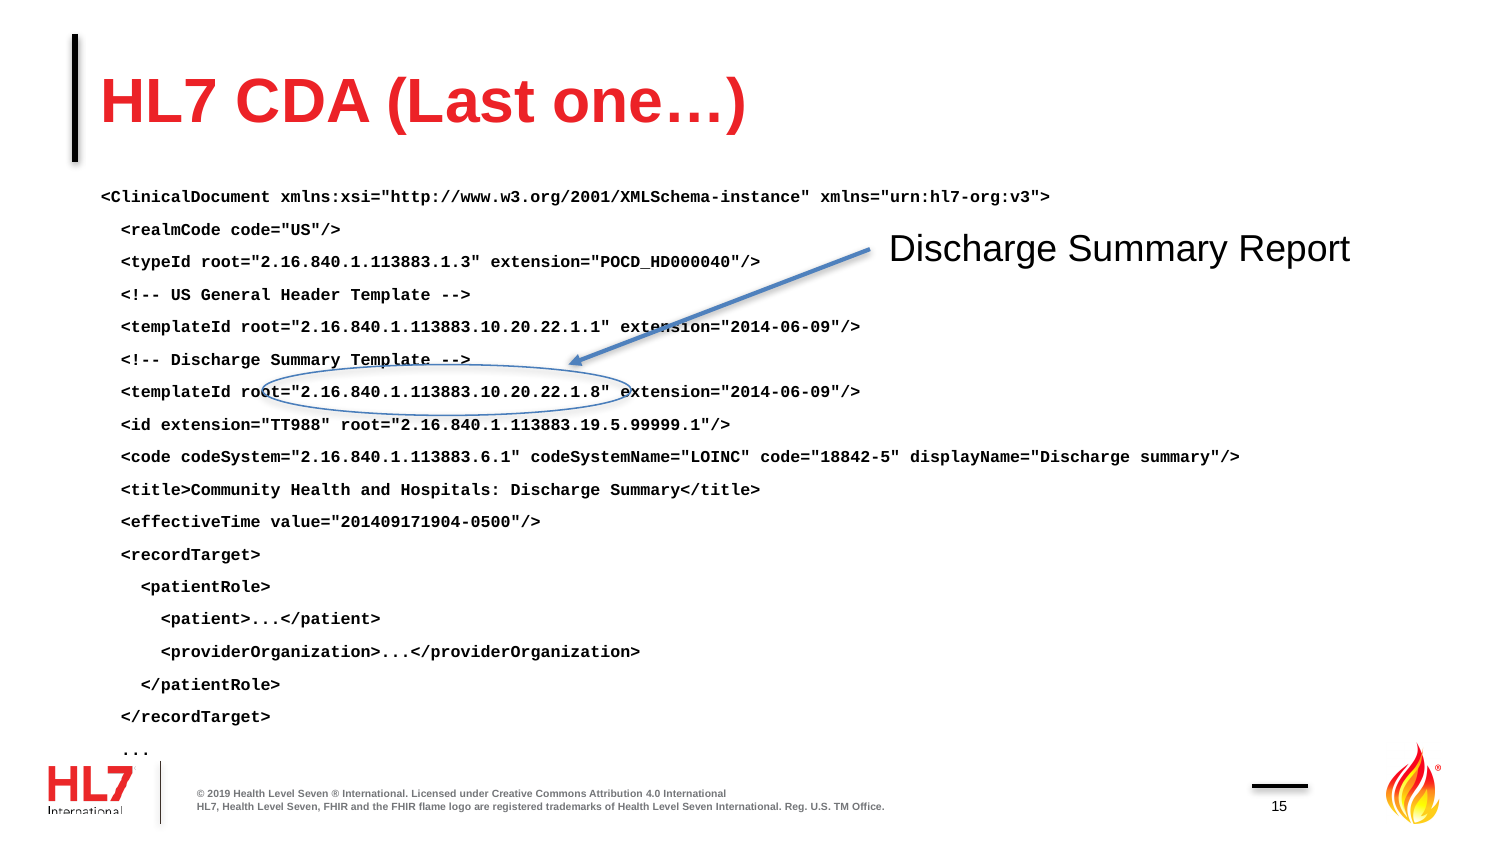

# HL7 CDA (Last one…)
<ClinicalDocument xmlns:xsi="http://www.w3.org/2001/XMLSchema-instance" xmlns="urn:hl7-org:v3">
  <realmCode code="US"/>
  <typeId root="2.16.840.1.113883.1.3" extension="POCD_HD000040"/>
  <!-- US General Header Template -->
  <templateId root="2.16.840.1.113883.10.20.22.1.1" extension="2014-06-09"/>
  <!-- Discharge Summary Template -->
  <templateId root="2.16.840.1.113883.10.20.22.1.8" extension="2014-06-09"/>
  <id extension="TT988" root="2.16.840.1.113883.19.5.99999.1"/>
  <code codeSystem="2.16.840.1.113883.6.1" codeSystemName="LOINC" code="18842-5" displayName="Discharge summary"/>
  <title>Community Health and Hospitals: Discharge Summary</title>
  <effectiveTime value="201409171904-0500"/>
  <recordTarget>
    <patientRole>
      <patient>...</patient>
      <providerOrganization>...</providerOrganization>
    </patientRole>
  </recordTarget>
  ...
Discharge Summary Report

© 2019 Health Level Seven ® International. Licensed under Creative Commons Attribution 4.0 International
HL7, Health Level Seven, FHIR and the FHIR flame logo are registered trademarks of Health Level Seven International. Reg. U.S. TM Office.
15